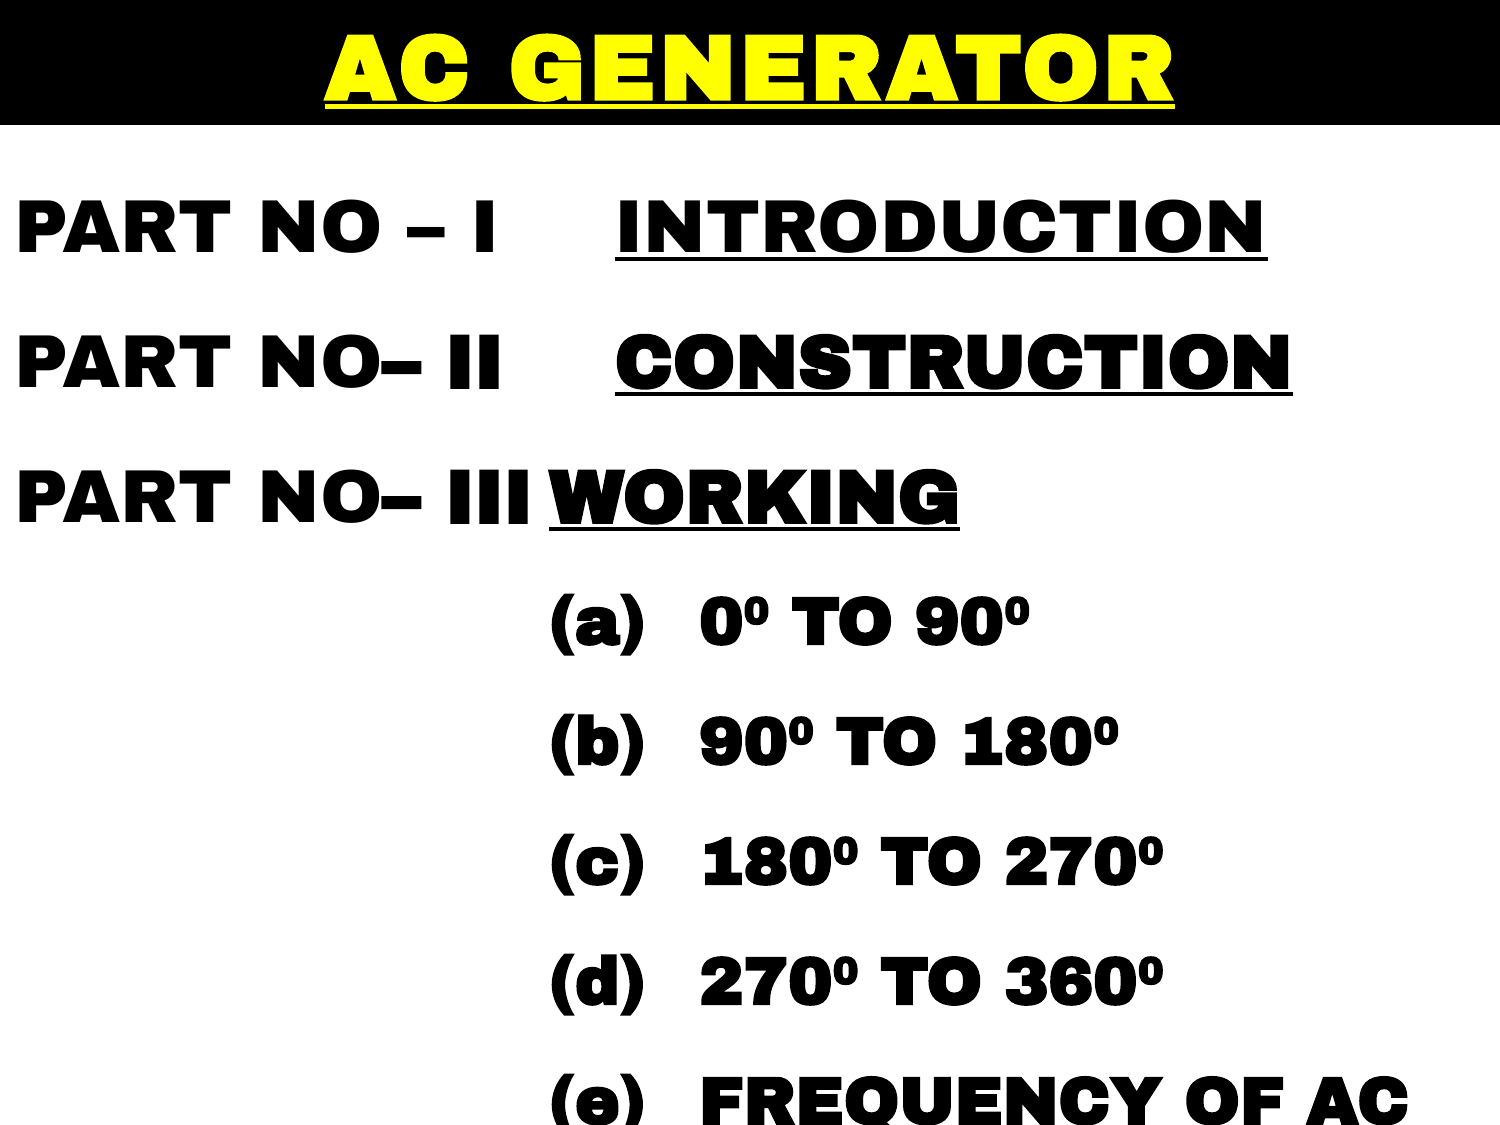

AC GENERATOR
PART NO – I	INTRODUCTION
PART NO– II	CONSTRUCTION
PART NO– III	WORKING
				(a)	00 TO 900
				(b)	900 TO 1800
				(c) 	1800 TO 2700
				(d)	2700 TO 3600
			    	(e)	FREQUENCY OF AC

PART NO 1 : AC GENERATOR
		  (a)  	AAM BAYAN
   (b)  	ASUL
			   (c)	BANAWAT
                         (d)	WORKING
				(i)	00 TO 900
				(ii)	900 TO 1800
				(iii) 	1800 TO 2700
				(iv)	2700 TO 3600
			    (e)	FREQUENCY OF AC